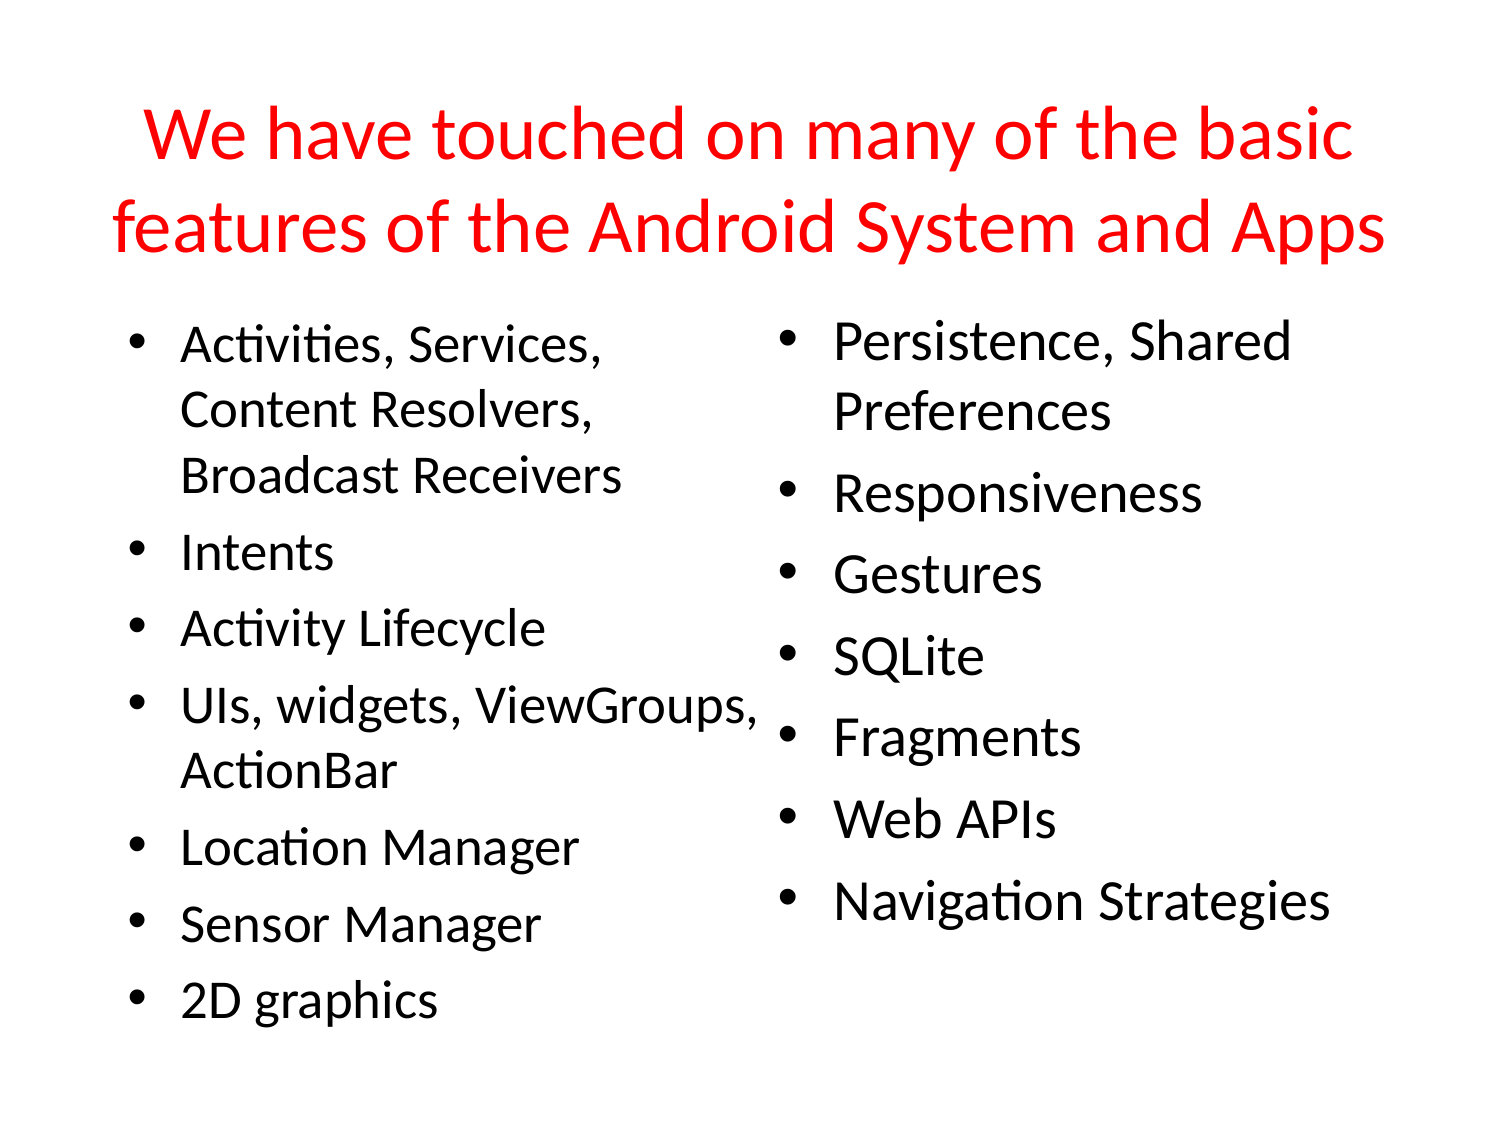

# We have touched on many of the basic features of the Android System and Apps
Persistence, Shared Preferences
Responsiveness
Gestures
SQLite
Fragments
Web APIs
Navigation Strategies
Activities, Services, Content Resolvers, Broadcast Receivers
Intents
Activity Lifecycle
UIs, widgets, ViewGroups, ActionBar
Location Manager
Sensor Manager
2D graphics